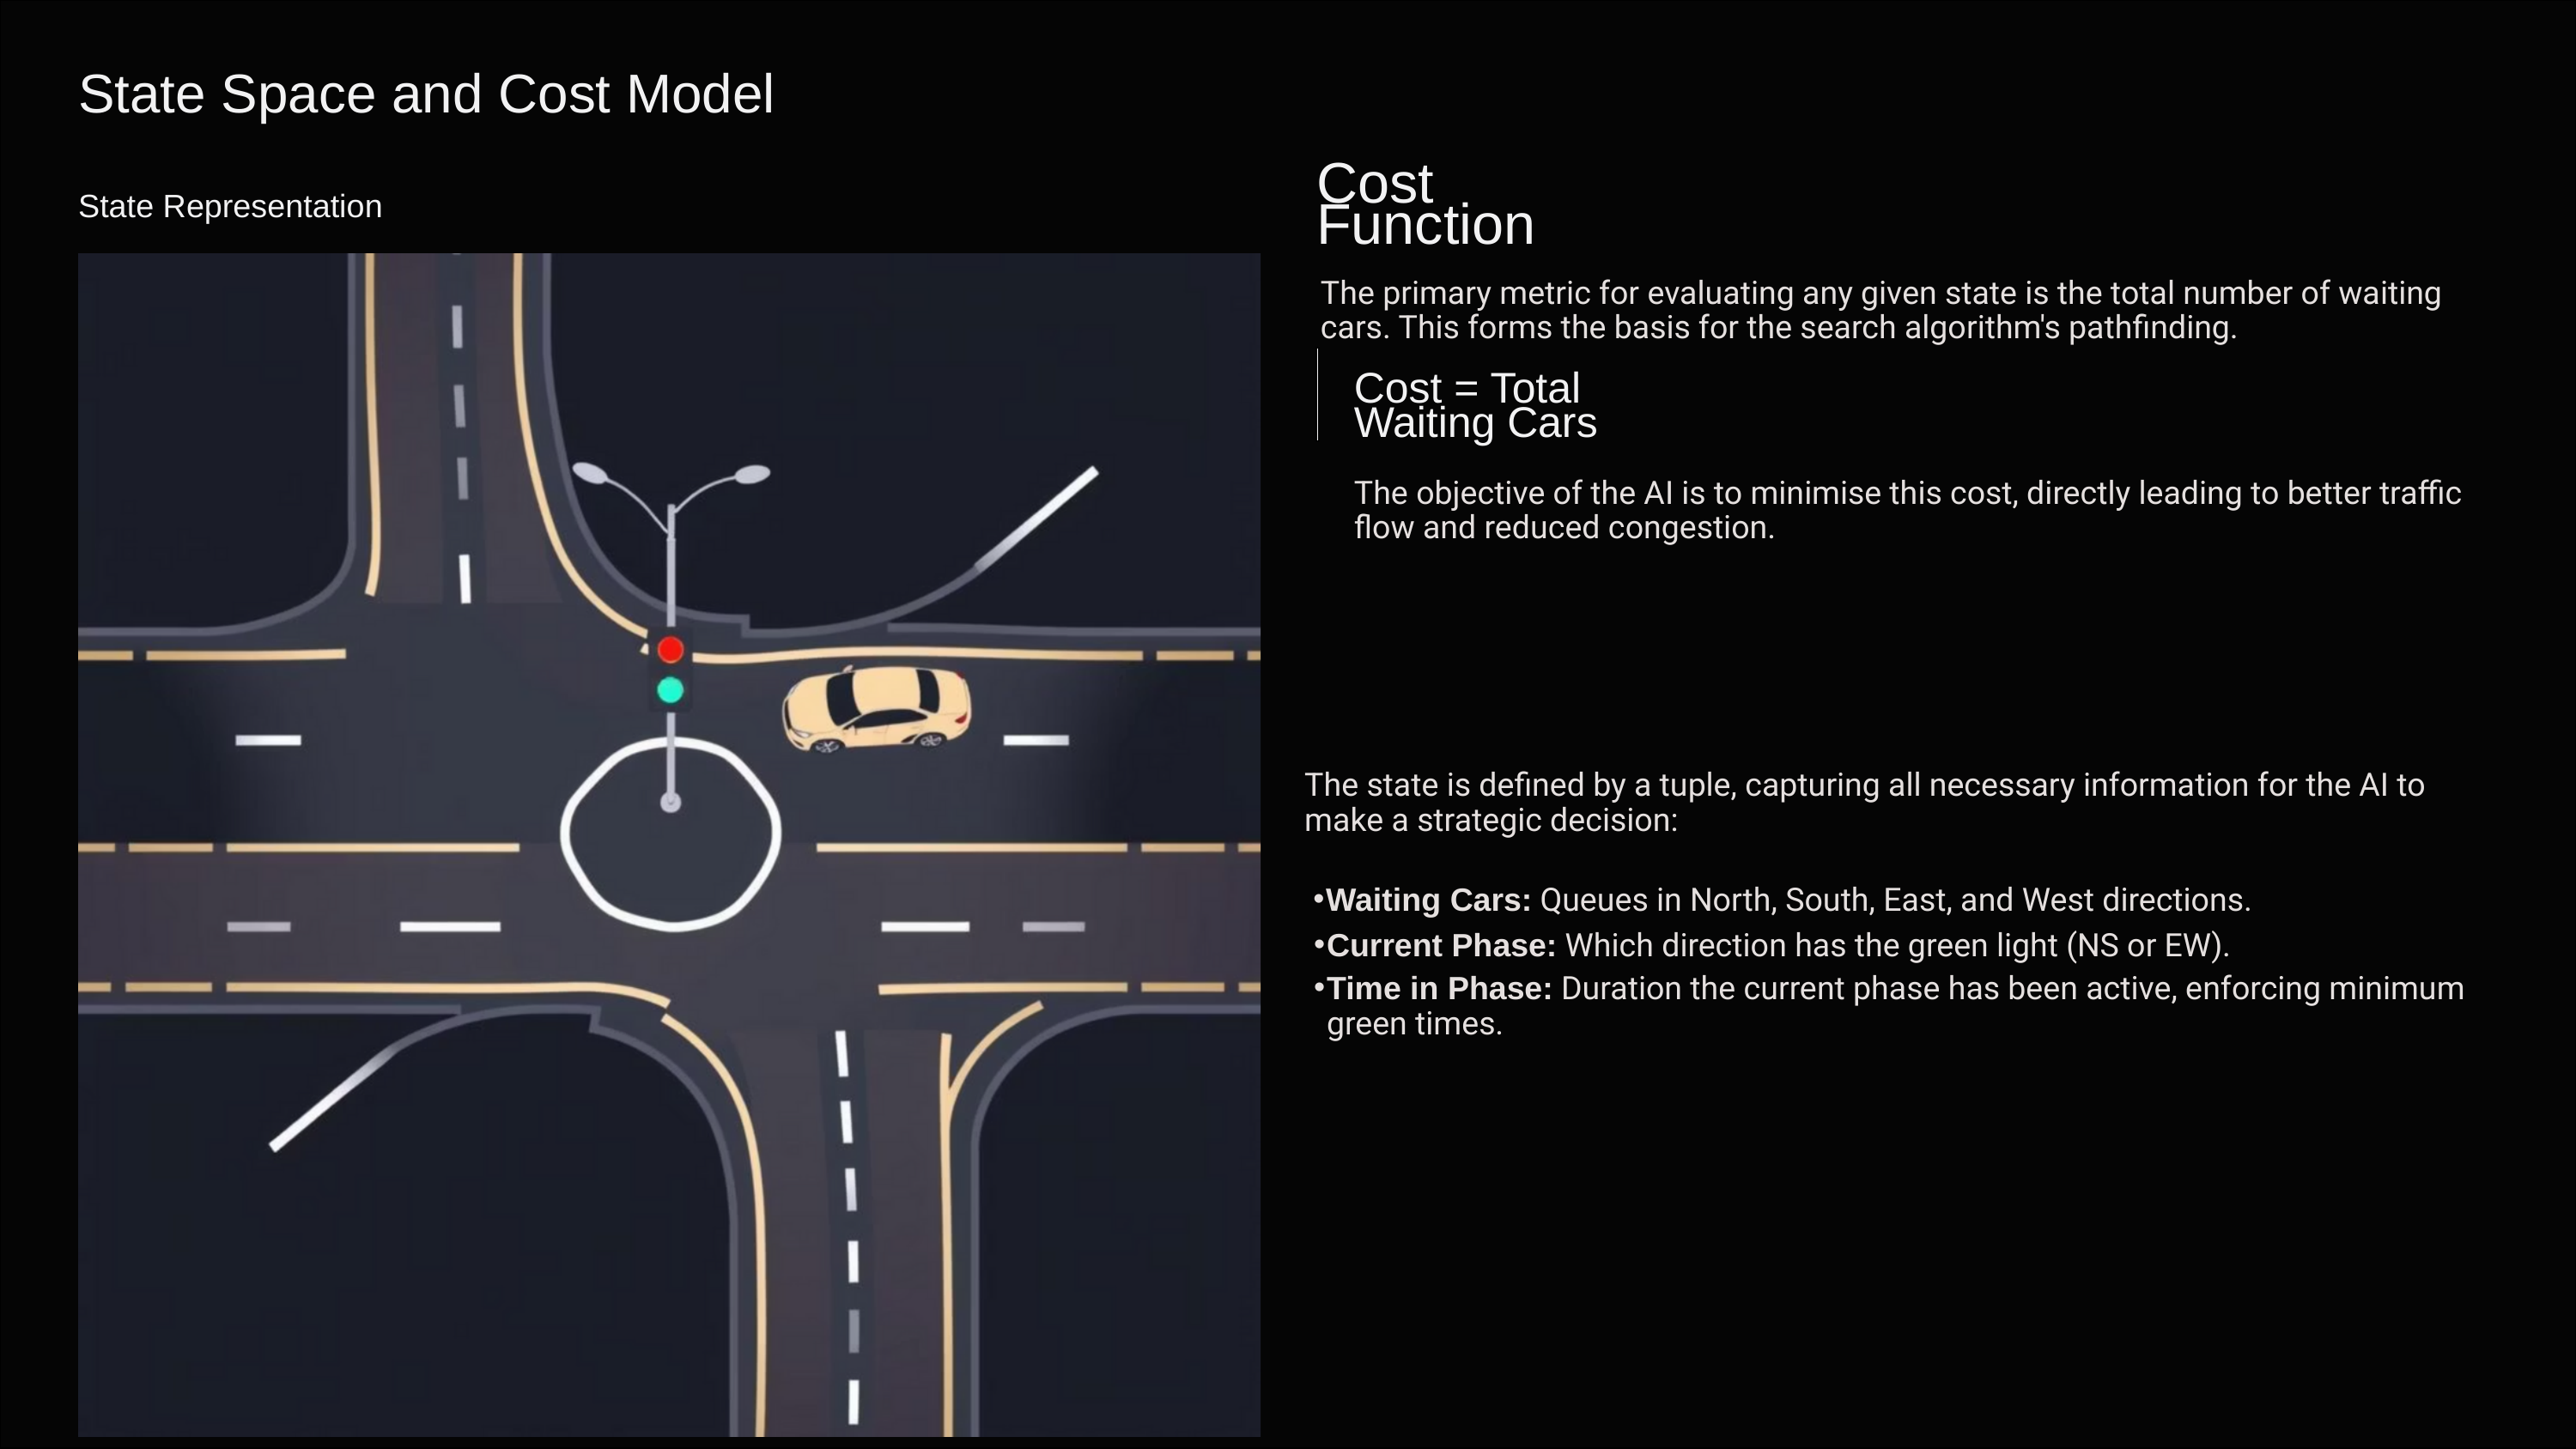

State Space and Cost Model
Cost Function
State Representation

The primary metric for evaluating any given state is the total number of waiting cars. This forms the basis for the search algorithm's pathfinding.

Cost = Total Waiting Cars
The objective of the AI is to minimise this cost, directly leading to better traffic flow and reduced congestion.
The state is defined by a tuple, capturing all necessary information for the AI to make a strategic decision:
Waiting Cars: Queues in North, South, East, and West directions.
Current Phase: Which direction has the green light (NS or EW).
Time in Phase: Duration the current phase has been active, enforcing minimum green times.